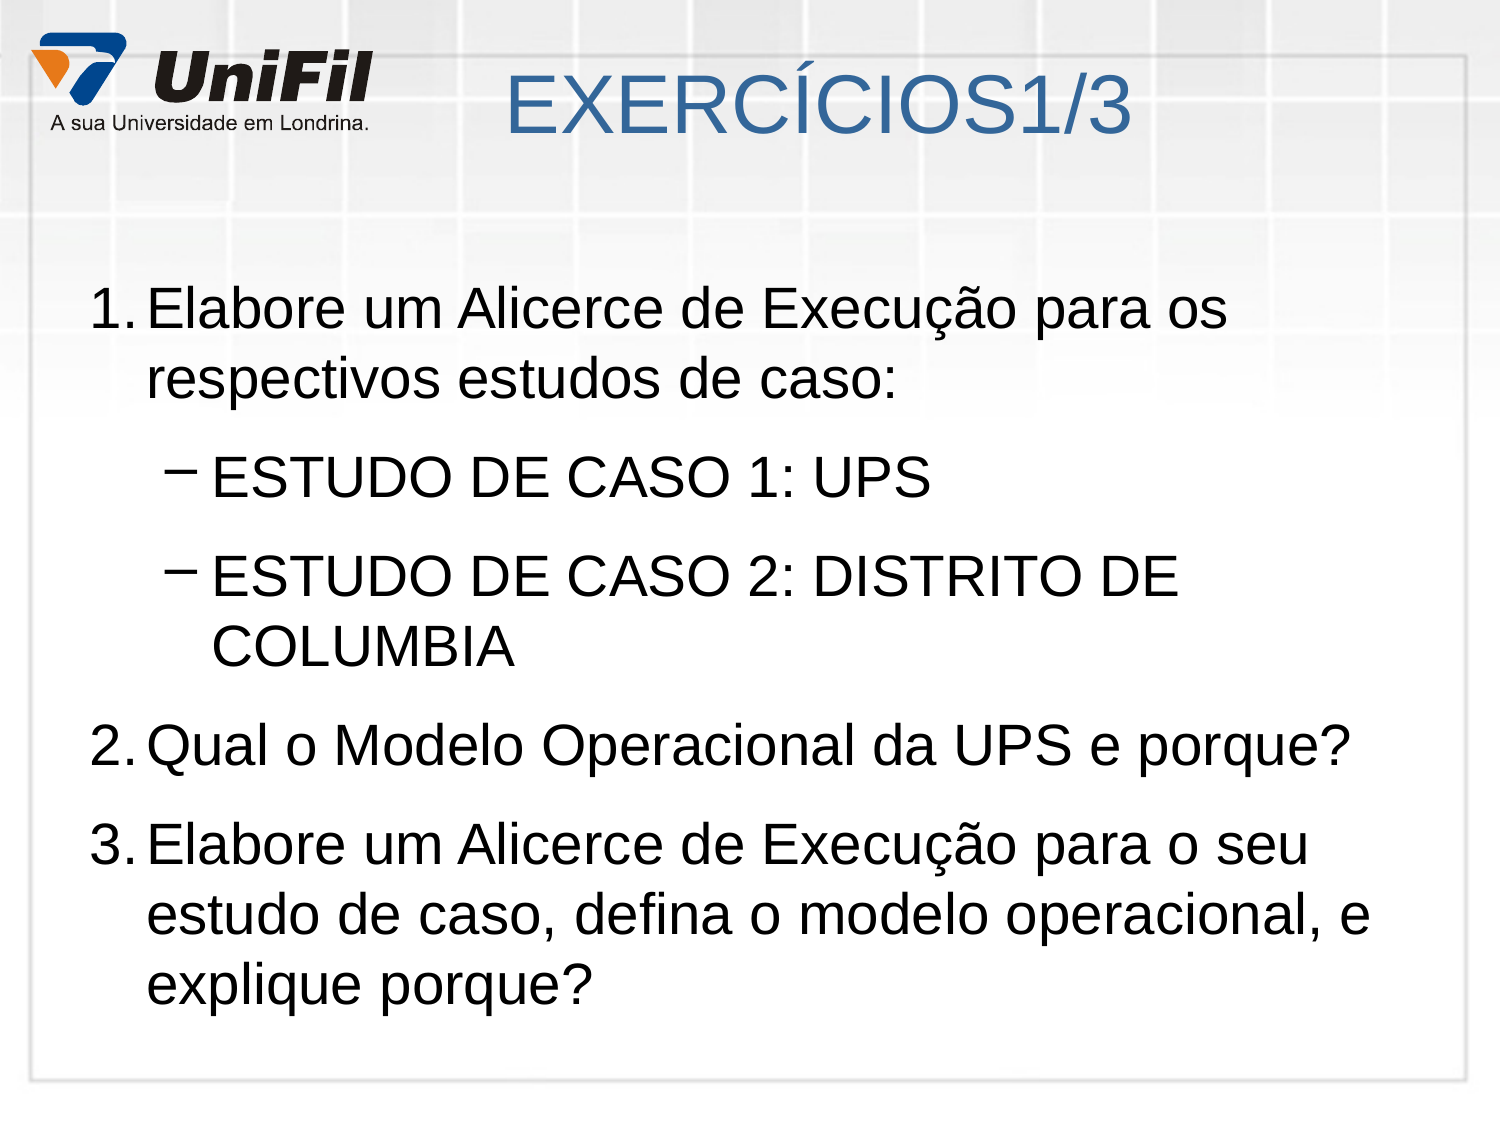

# EXERCÍCIOS1/3
Elabore um Alicerce de Execução para os respectivos estudos de caso:
ESTUDO DE CASO 1: UPS
ESTUDO DE CASO 2: DISTRITO DE COLUMBIA
Qual o Modelo Operacional da UPS e porque?
Elabore um Alicerce de Execução para o seu estudo de caso, defina o modelo operacional, e explique porque?